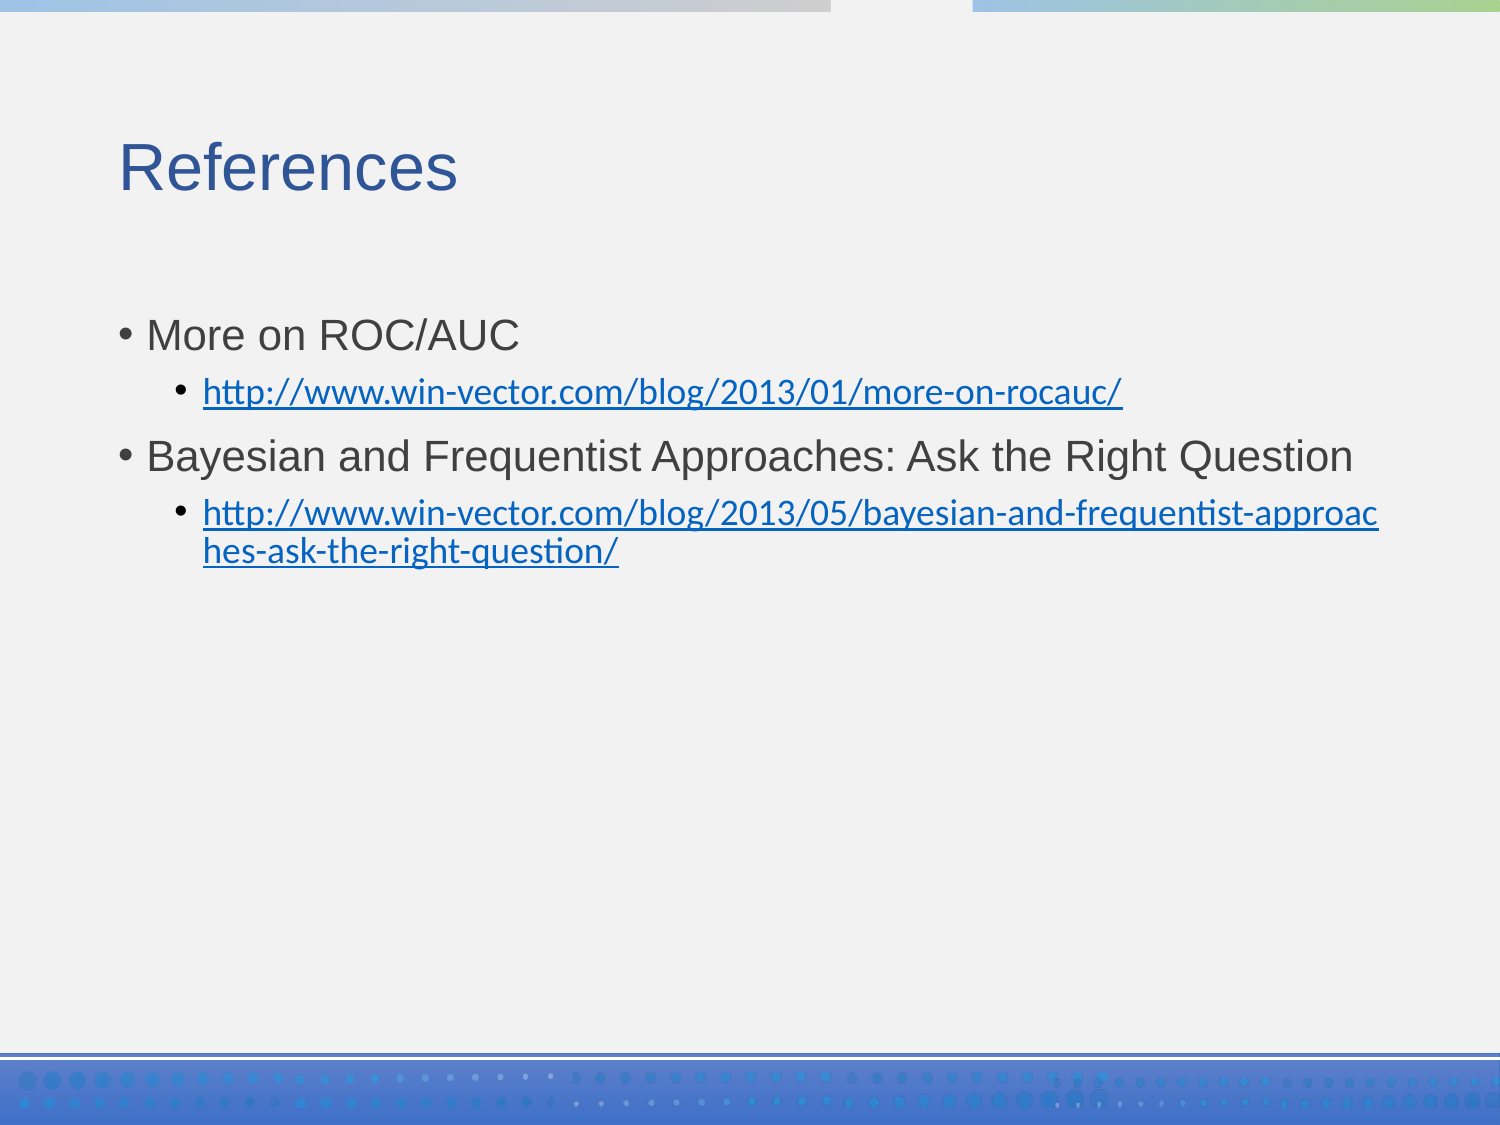

# References
More on ROC/AUC
http://www.win-vector.com/blog/2013/01/more-on-rocauc/
Bayesian and Frequentist Approaches: Ask the Right Question
http://www.win-vector.com/blog/2013/05/bayesian-and-frequentist-approaches-ask-the-right-question/